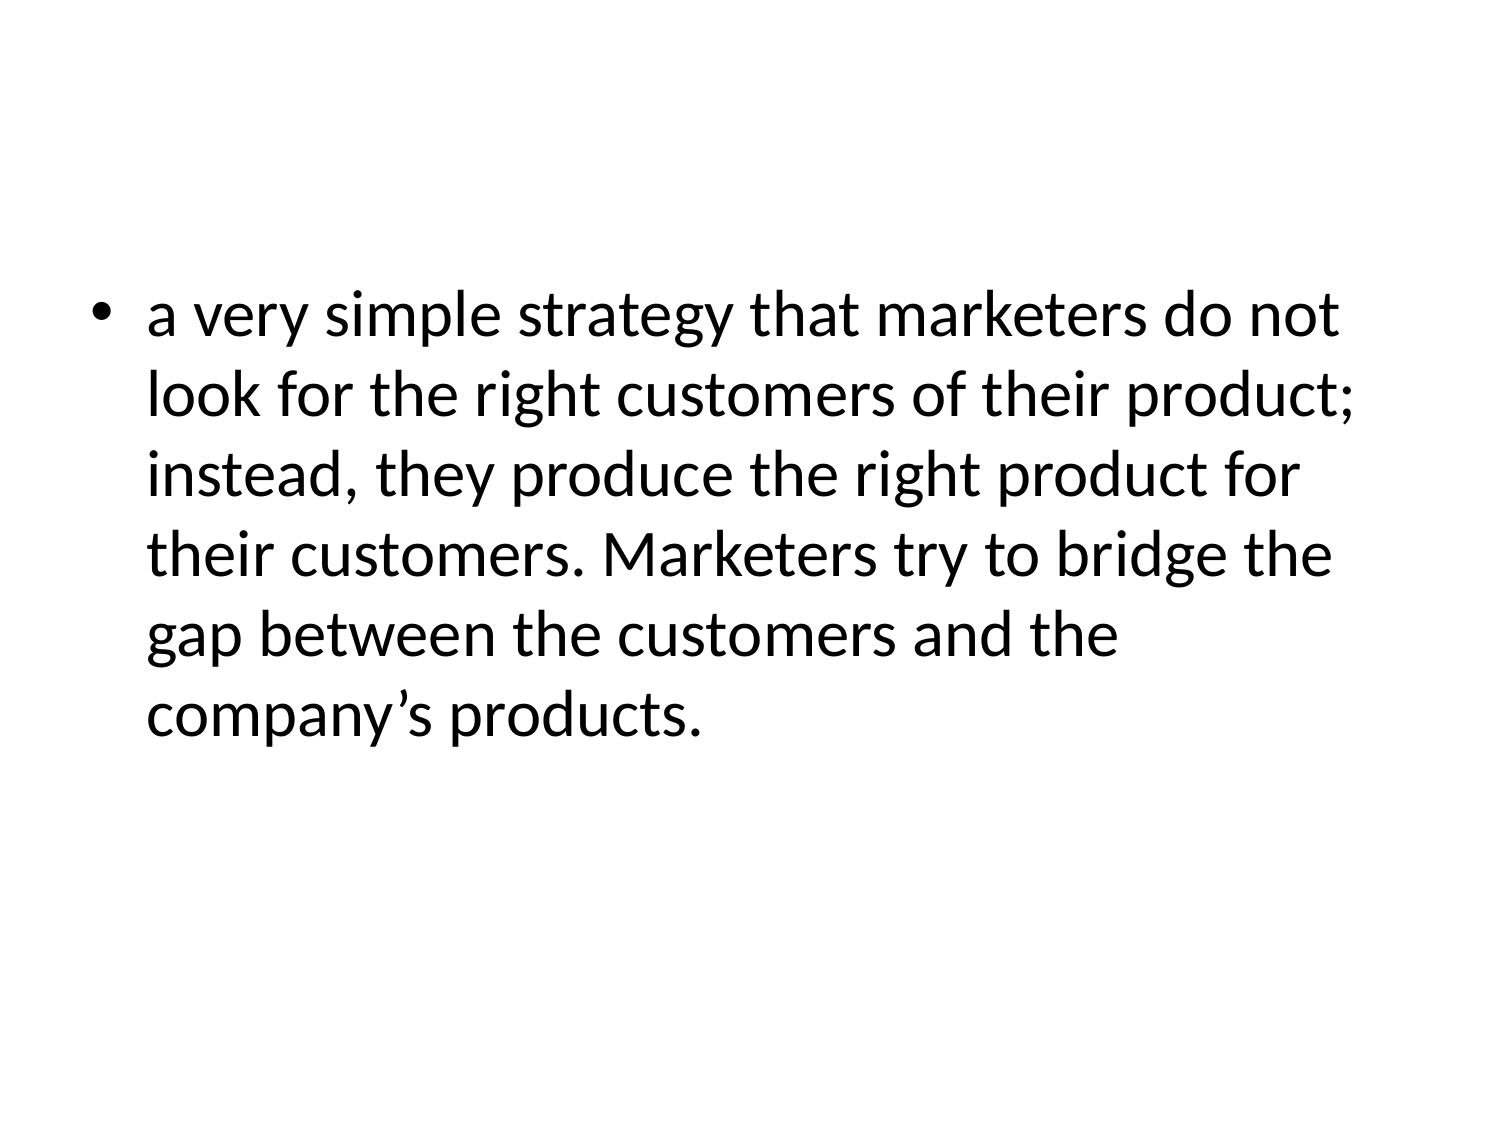

a very simple strategy that marketers do not look for the right customers of their product; instead, they produce the right product for their customers. Marketers try to bridge the gap between the customers and the company’s products.